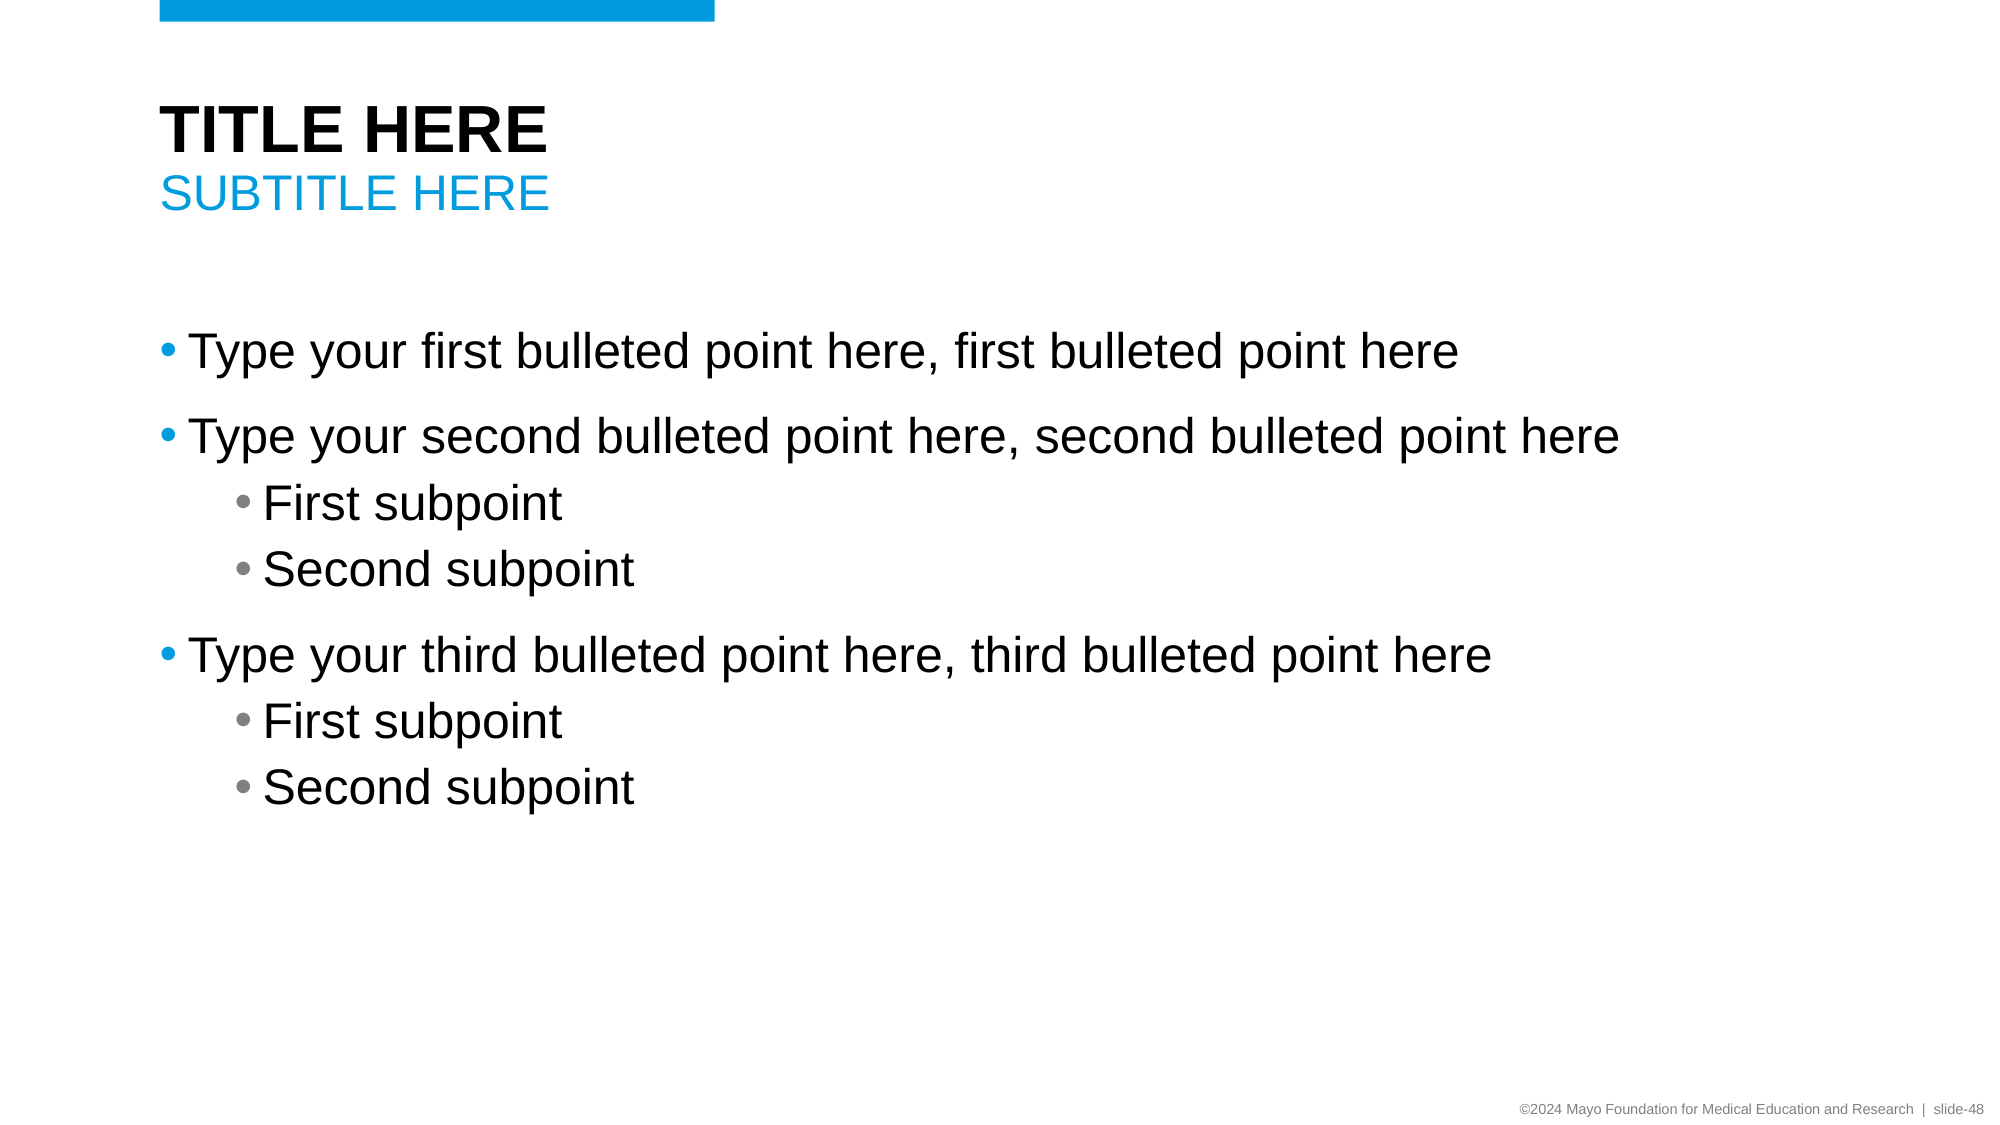

# TITLE HERE SUBTITLE HERE
Type your first bulleted point here, first bulleted point here
Type your second bulleted point here, second bulleted point here
First subpoint
Second subpoint
Type your third bulleted point here, third bulleted point here
First subpoint
Second subpoint